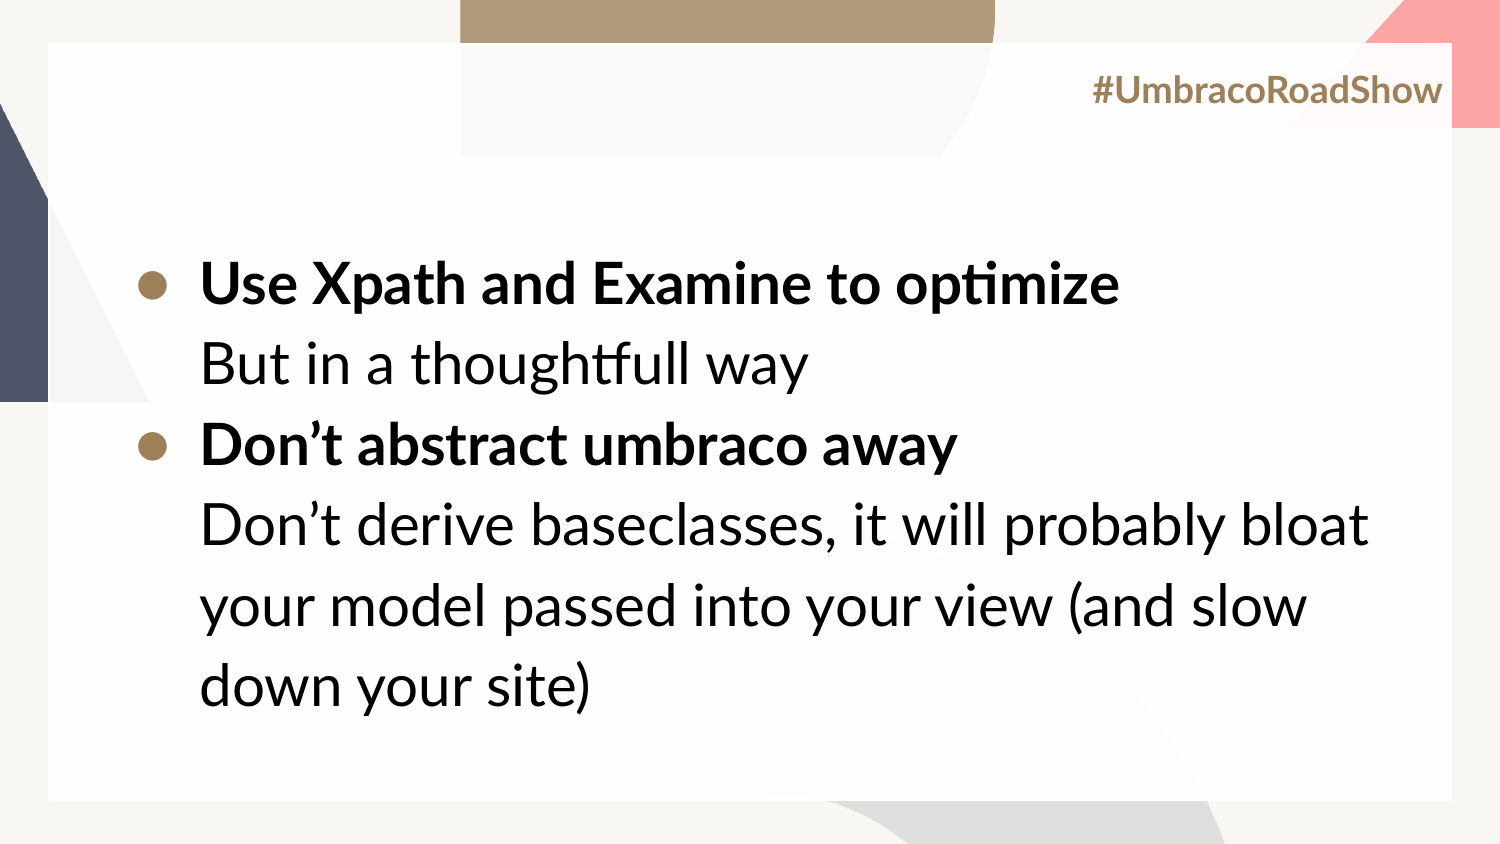

#
Use Xpath and Examine to optimize
But in a thoughtfull way
Don’t abstract umbraco away
Don’t derive baseclasses, it will probably bloat your model passed into your view (and slow down your site)